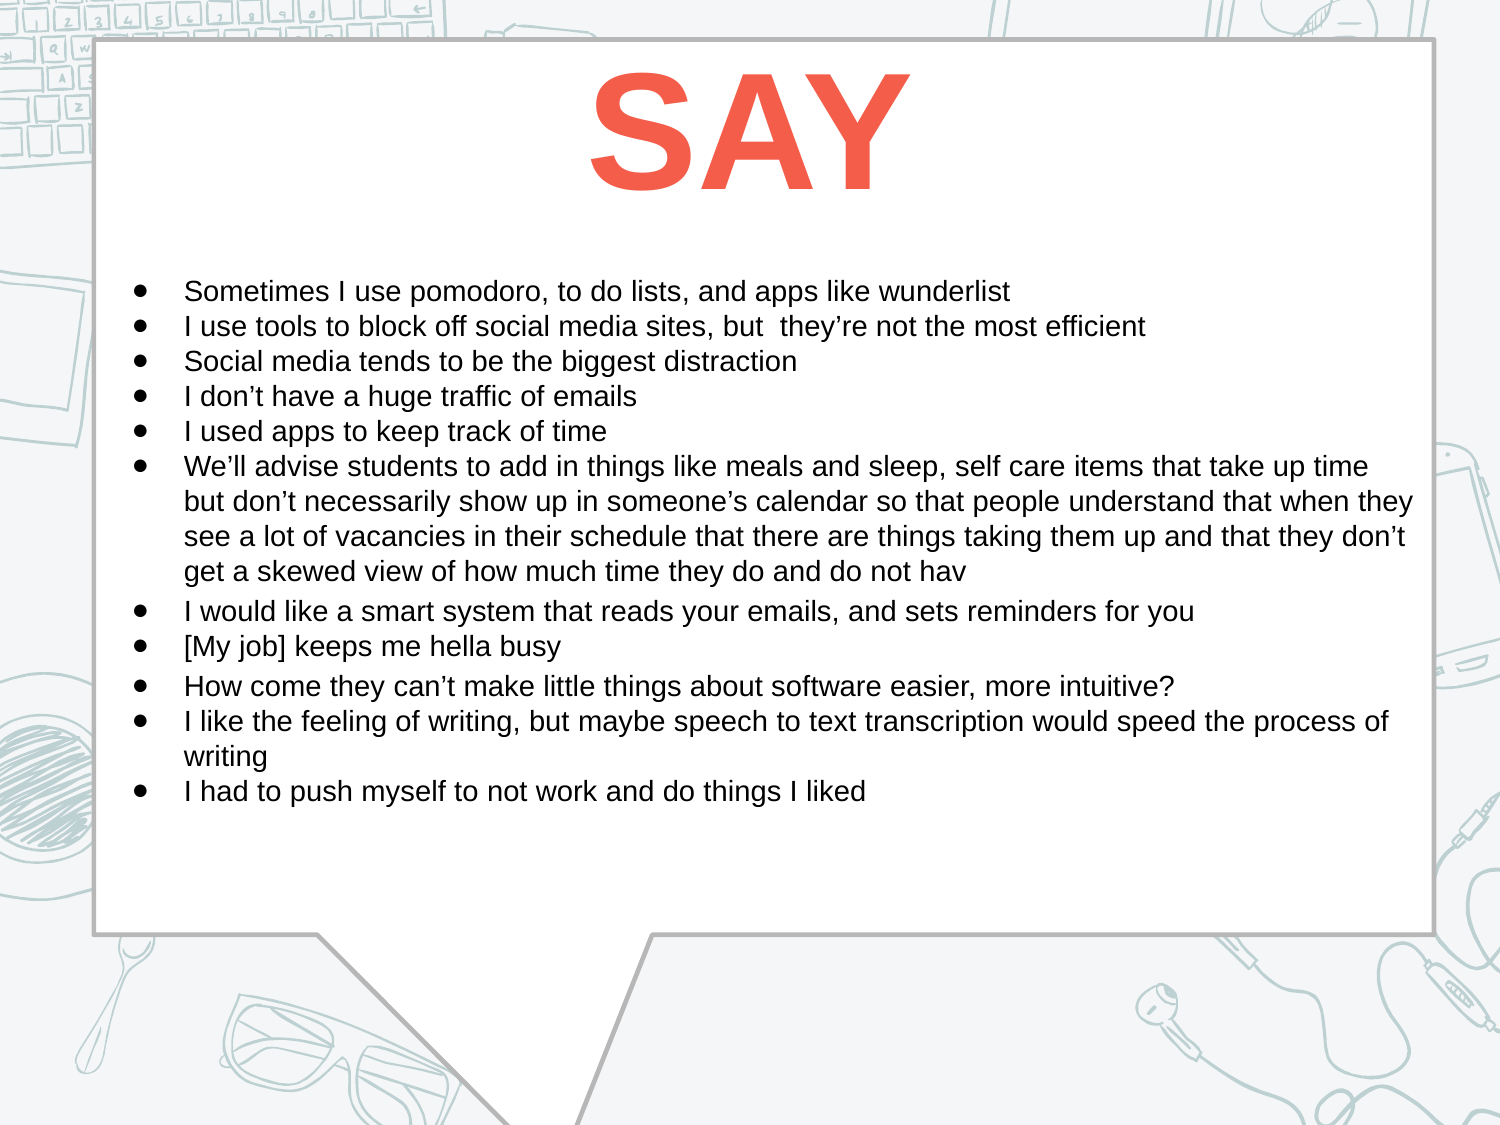

Sometimes I use pomodoro, to do lists, and apps like wunderlist
I use tools to block off social media sites, but  they’re not the most efficient
Social media tends to be the biggest distraction
I don’t have a huge traffic of emails
I used apps to keep track of time
We’ll advise students to add in things like meals and sleep, self care items that take up time but don’t necessarily show up in someone’s calendar so that people understand that when they see a lot of vacancies in their schedule that there are things taking them up and that they don’t get a skewed view of how much time they do and do not hav
I would like a smart system that reads your emails, and sets reminders for you
[My job] keeps me hella busy
How come they can’t make little things about software easier, more intuitive?
I like the feeling of writing, but maybe speech to text transcription would speed the process of writing
I had to push myself to not work and do things I liked
# SAY